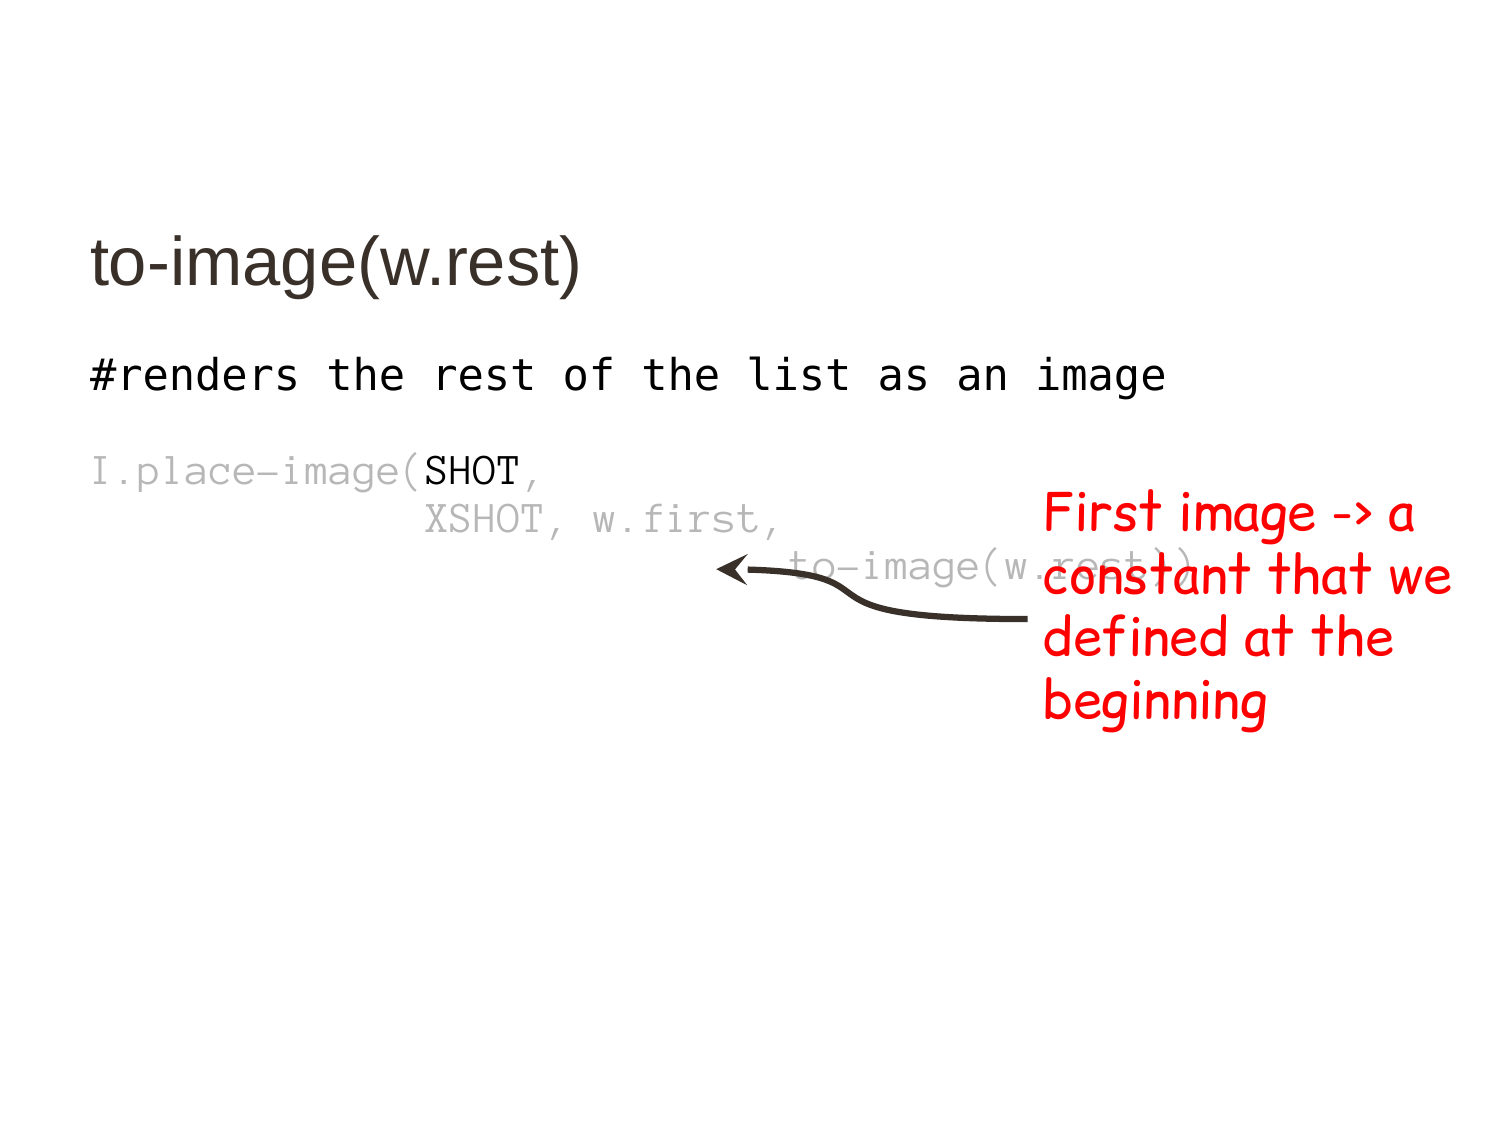

# to-image(w.rest)
#renders the rest of the list as an image

I.place-image(SHOT,
              XSHOT, w.first,
					   to-image(w.rest))
First image -> a constant that we defined at the beginning